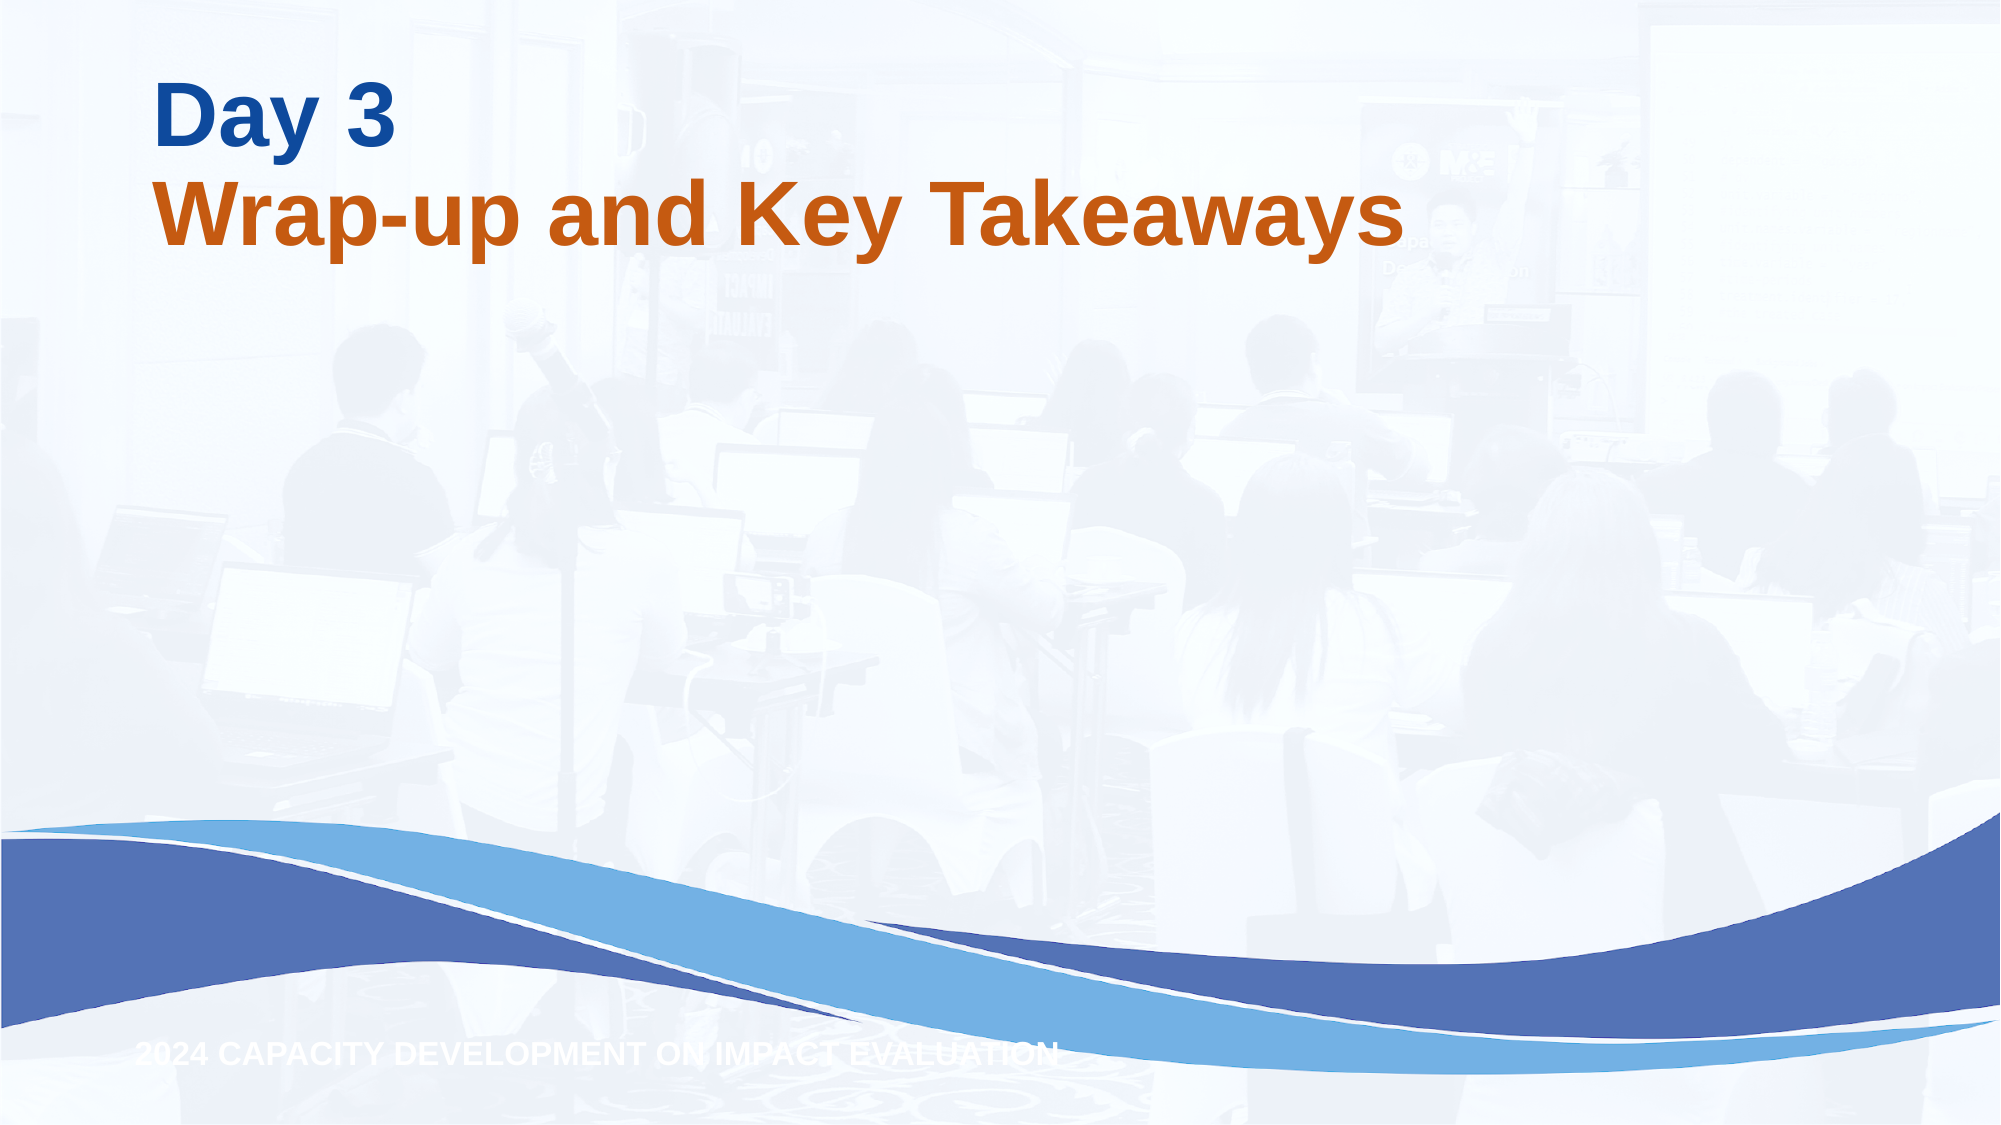

# Day 3 Wrap-up and Key Takeaways